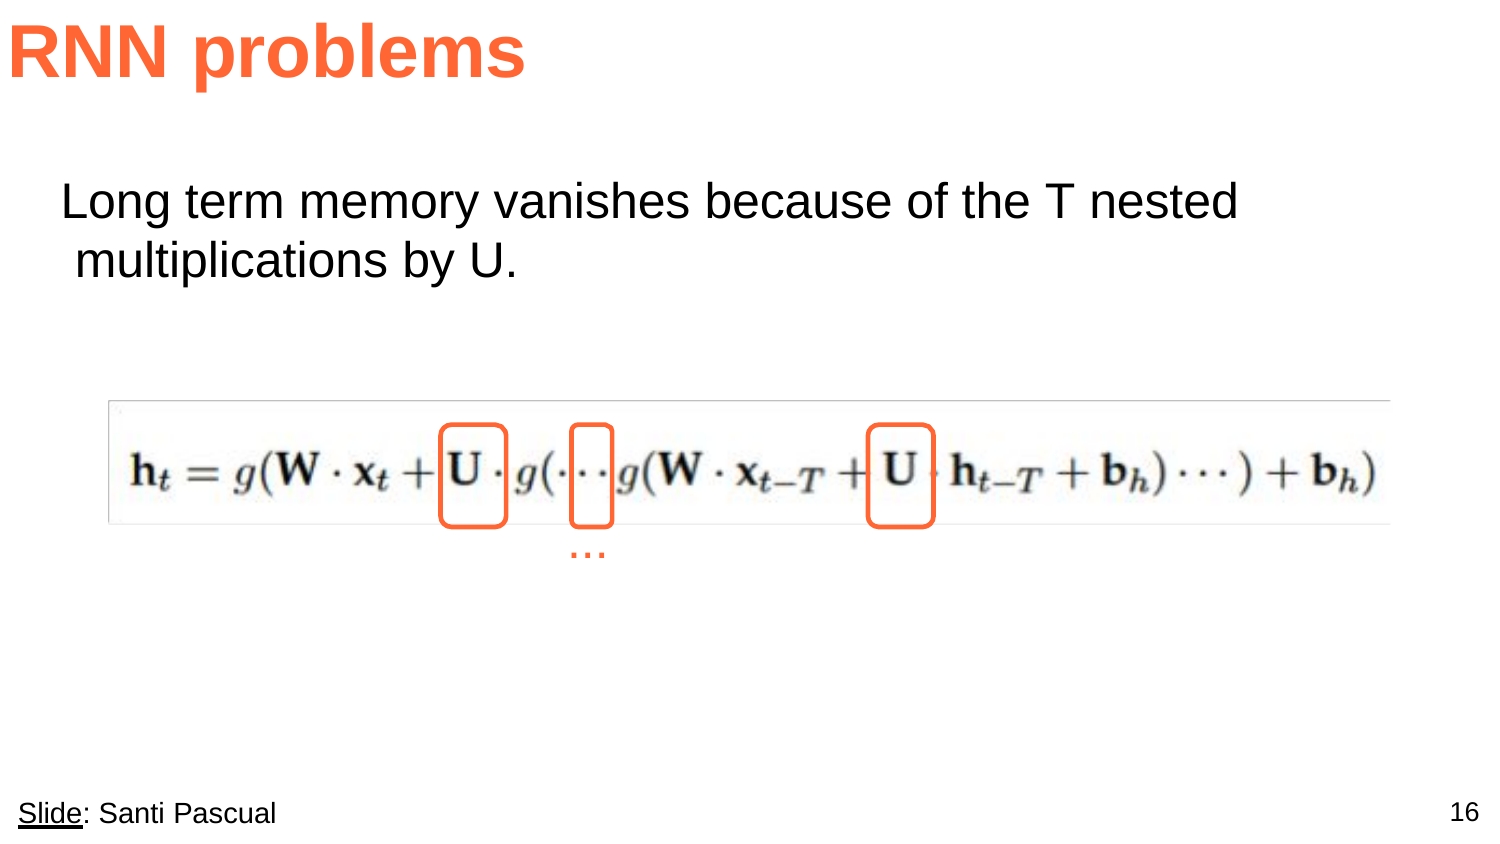

# RNN problems
Long term memory vanishes because of the T nested  multiplications by U.

...
16
Slide: Santi Pascual